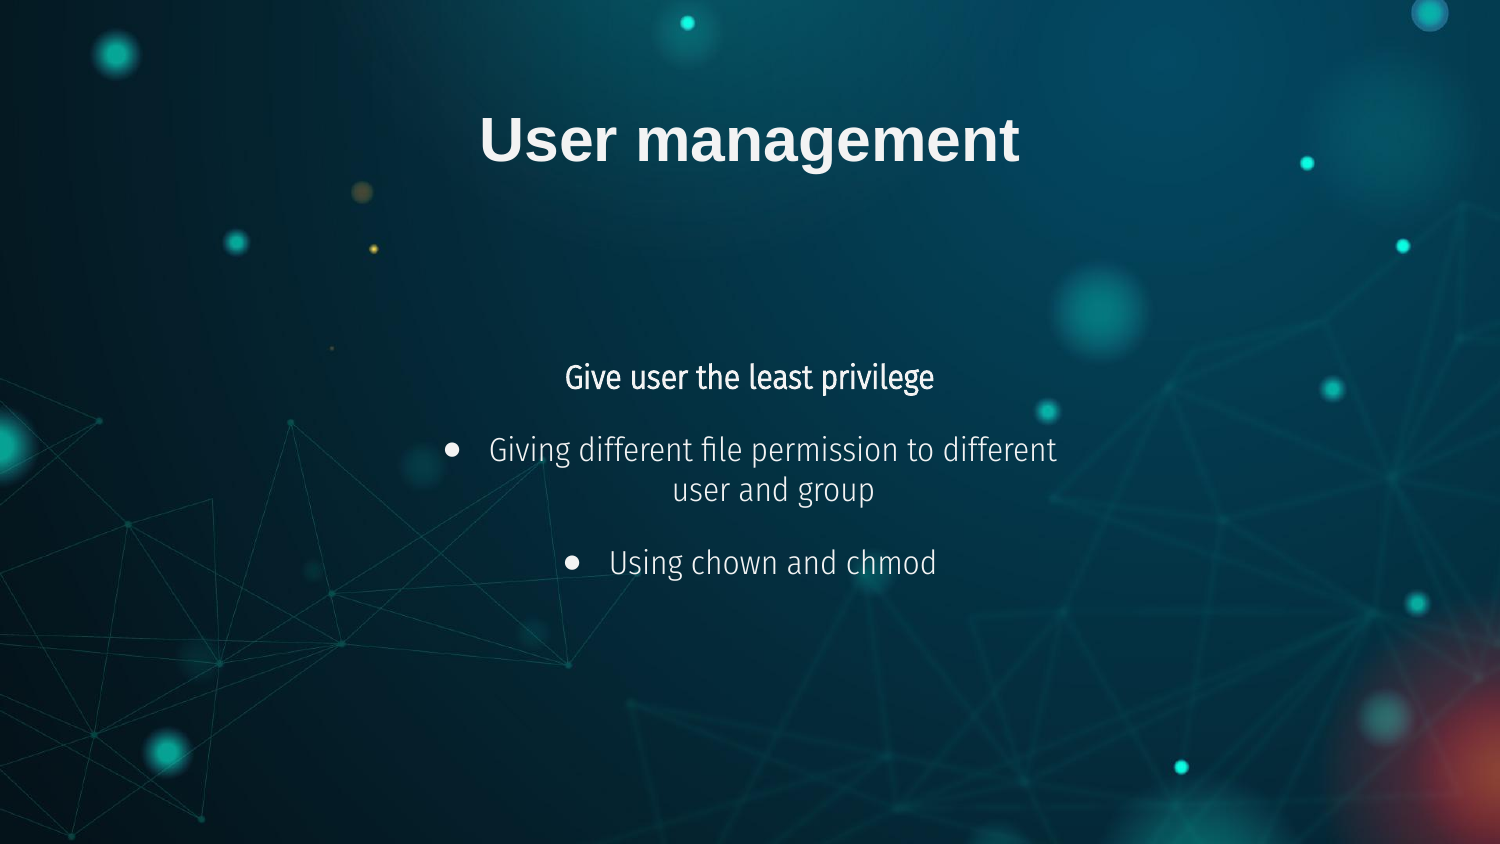

# User management
Give user the least privilege
Giving different file permission to different user and group
Using chown and chmod